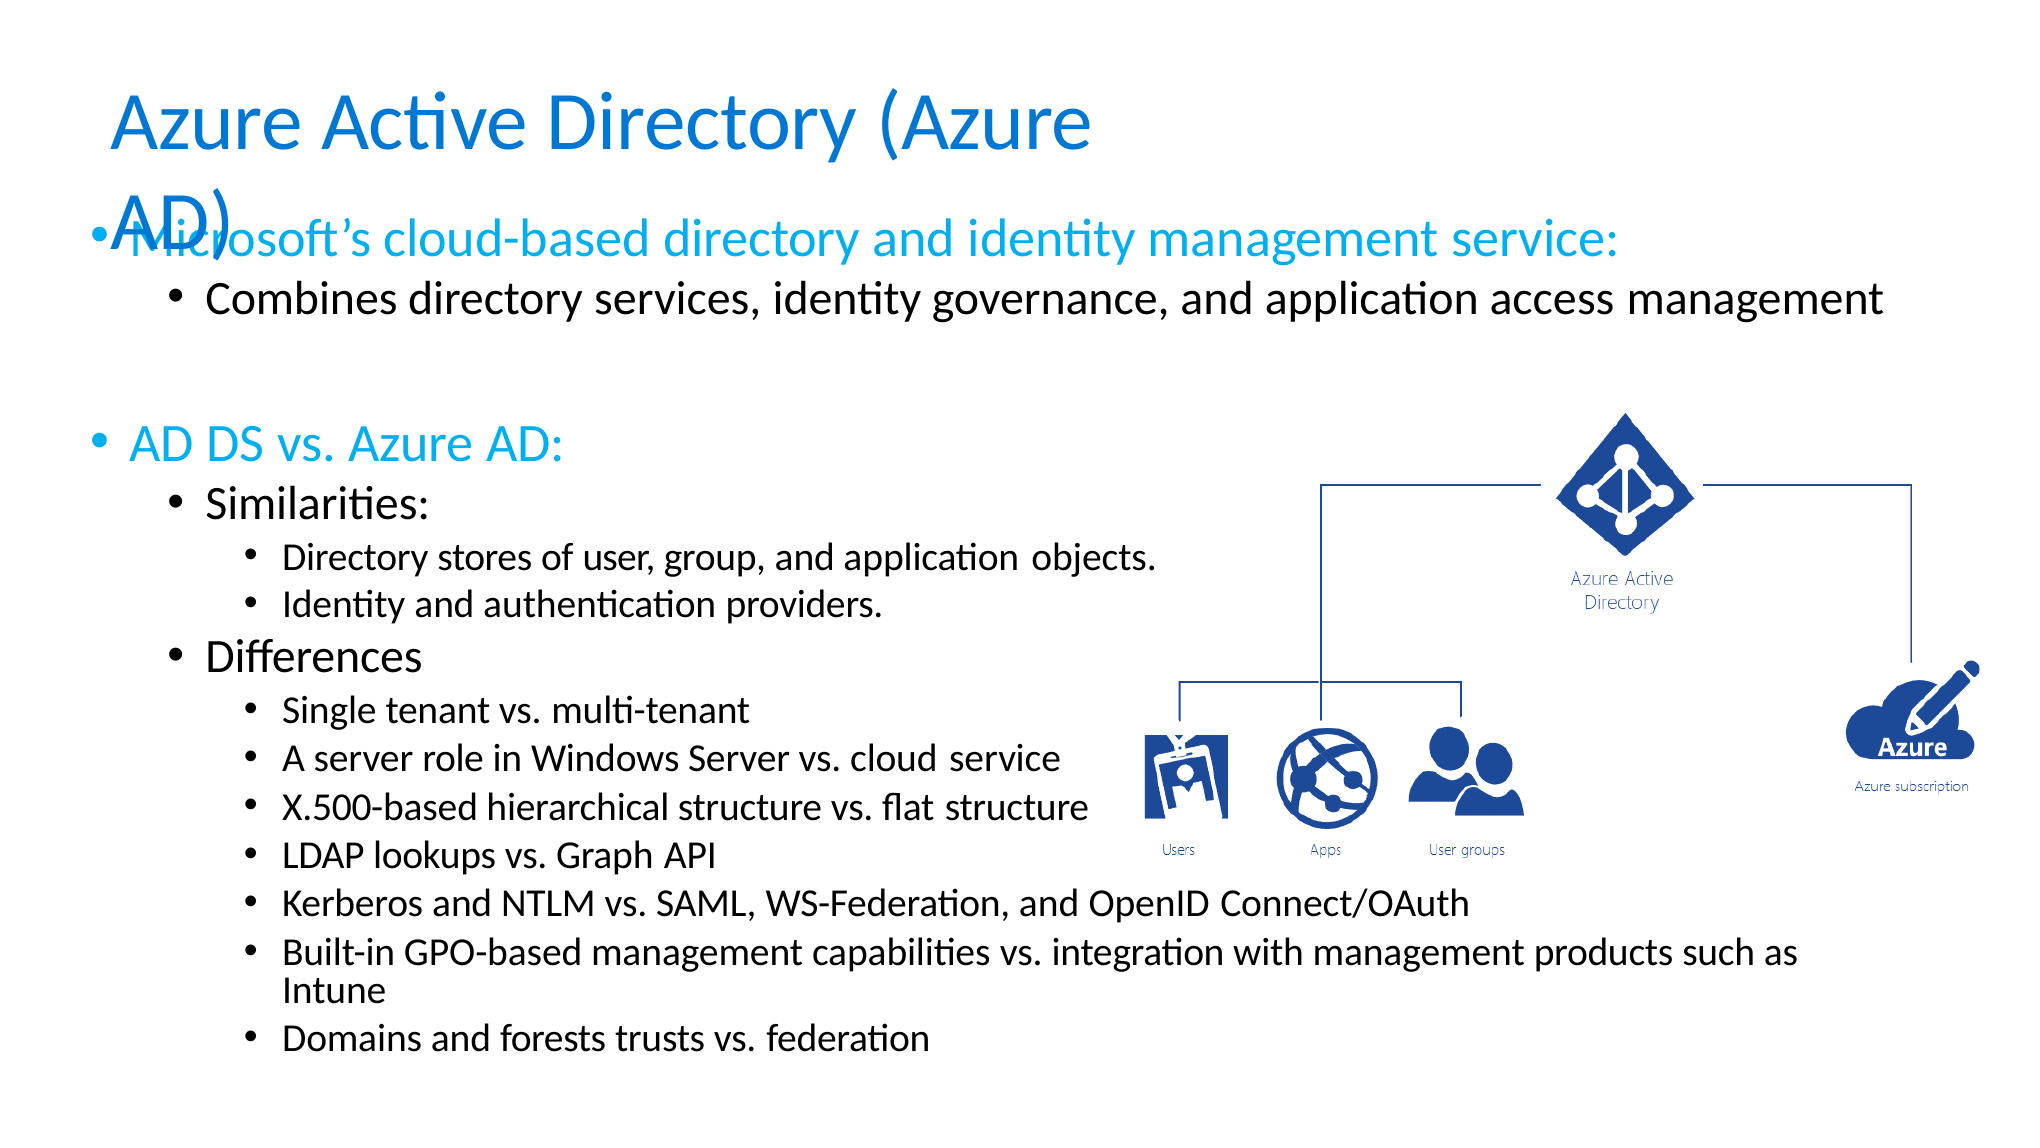

# Azure Active Directory (Azure AD)
Microsoft’s cloud-based directory and identity management service:
Combines directory services, identity governance, and application access management

AD DS vs. Azure AD:
Similarities:
Directory stores of user, group, and application objects.
Identity and authentication providers.
Differences
Single tenant vs. multi-tenant
A server role in Windows Server vs. cloud service
X.500-based hierarchical structure vs. flat structure
LDAP lookups vs. Graph API
Kerberos and NTLM vs. SAML, WS-Federation, and OpenID Connect/OAuth
Built-in GPO-based management capabilities vs. integration with management products such as  Intune
Domains and forests trusts vs. federation